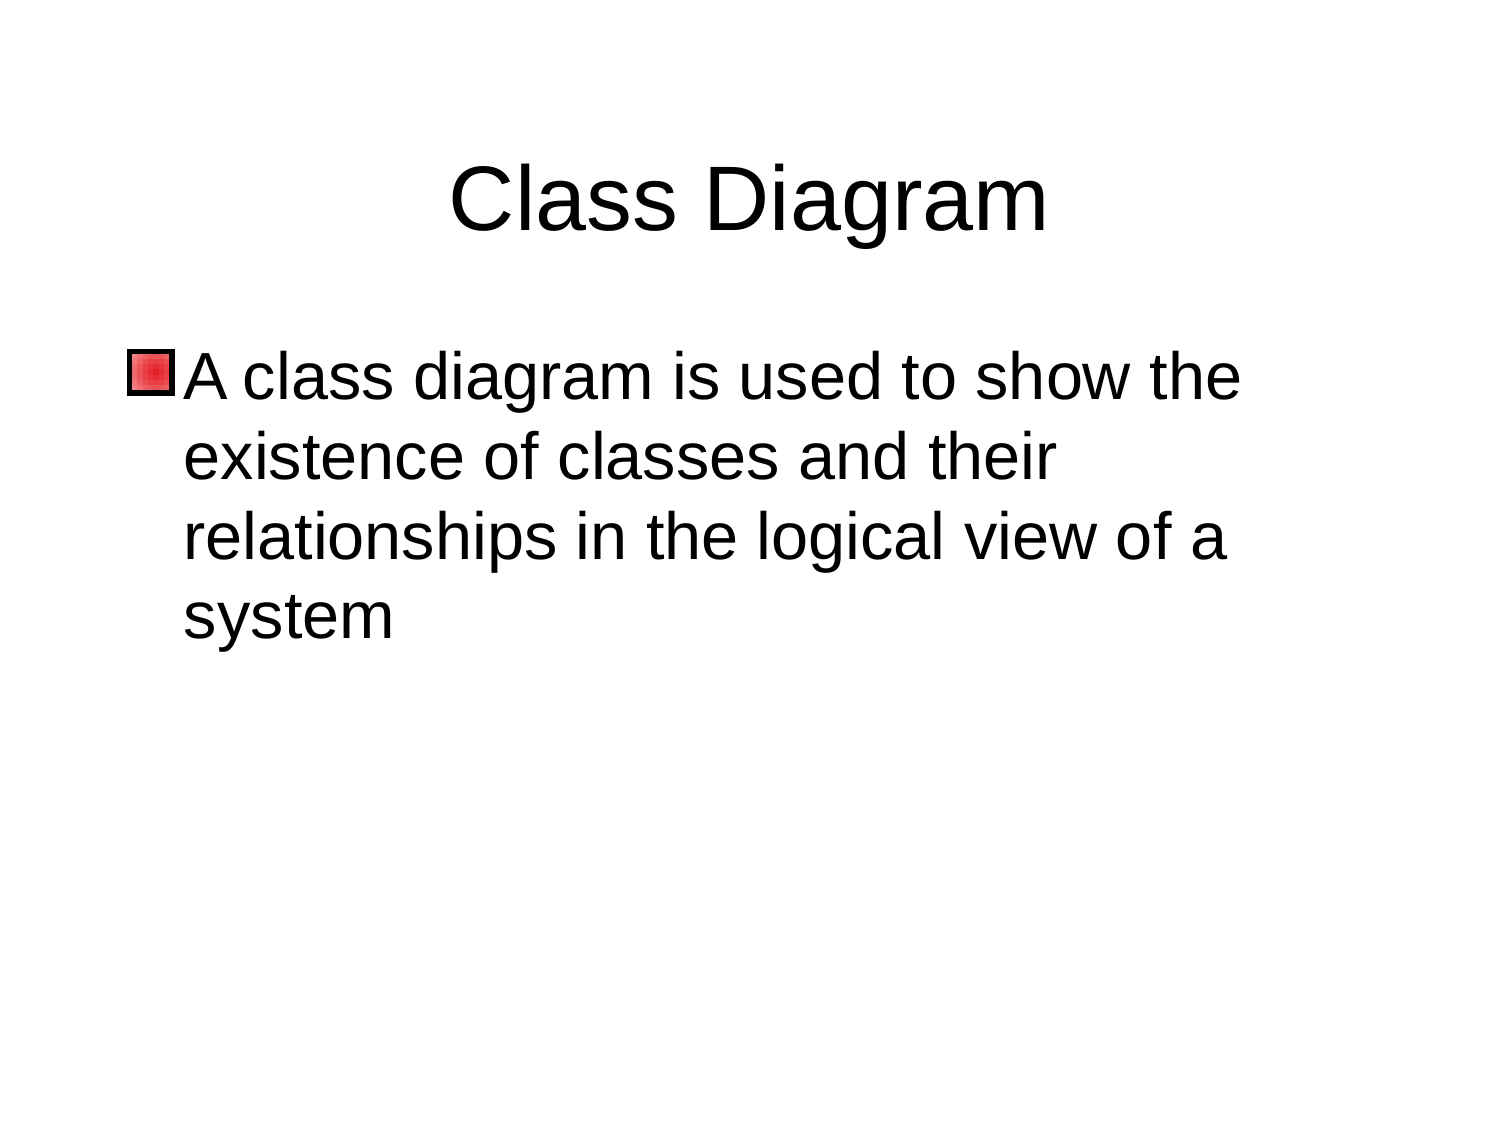

# Class Diagram
A class diagram is used to show the existence of classes and their relationships in the logical view of a system